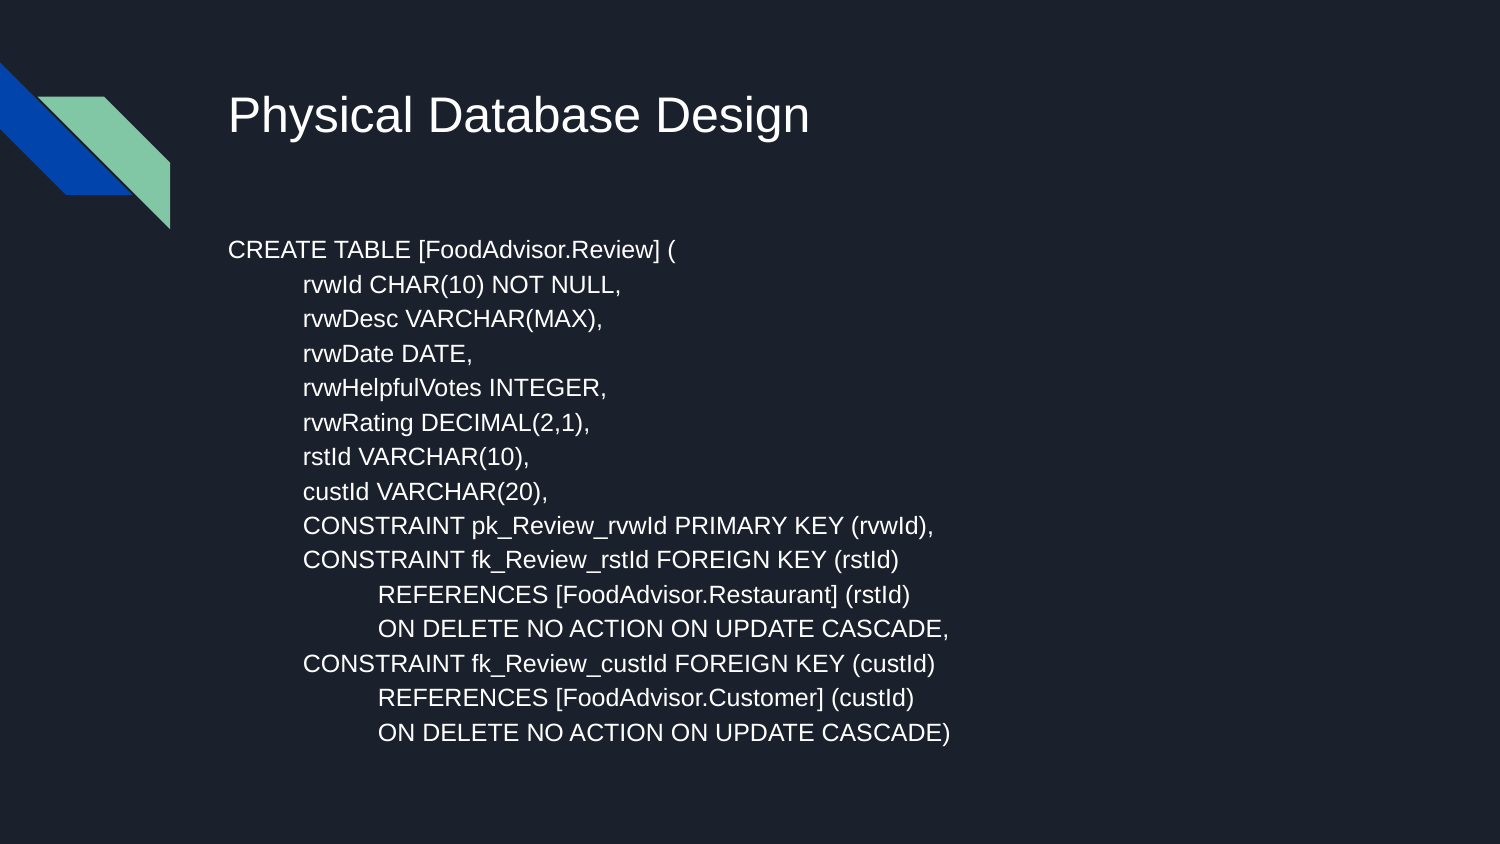

# Physical Database Design
CREATE TABLE [FoodAdvisor.Review] (
rvwId CHAR(10) NOT NULL,
rvwDesc VARCHAR(MAX),
rvwDate DATE,
rvwHelpfulVotes INTEGER,
rvwRating DECIMAL(2,1),
rstId VARCHAR(10),
custId VARCHAR(20),
CONSTRAINT pk_Review_rvwId PRIMARY KEY (rvwId),
CONSTRAINT fk_Review_rstId FOREIGN KEY (rstId)
REFERENCES [FoodAdvisor.Restaurant] (rstId)
ON DELETE NO ACTION ON UPDATE CASCADE,
CONSTRAINT fk_Review_custId FOREIGN KEY (custId)
REFERENCES [FoodAdvisor.Customer] (custId)
ON DELETE NO ACTION ON UPDATE CASCADE)